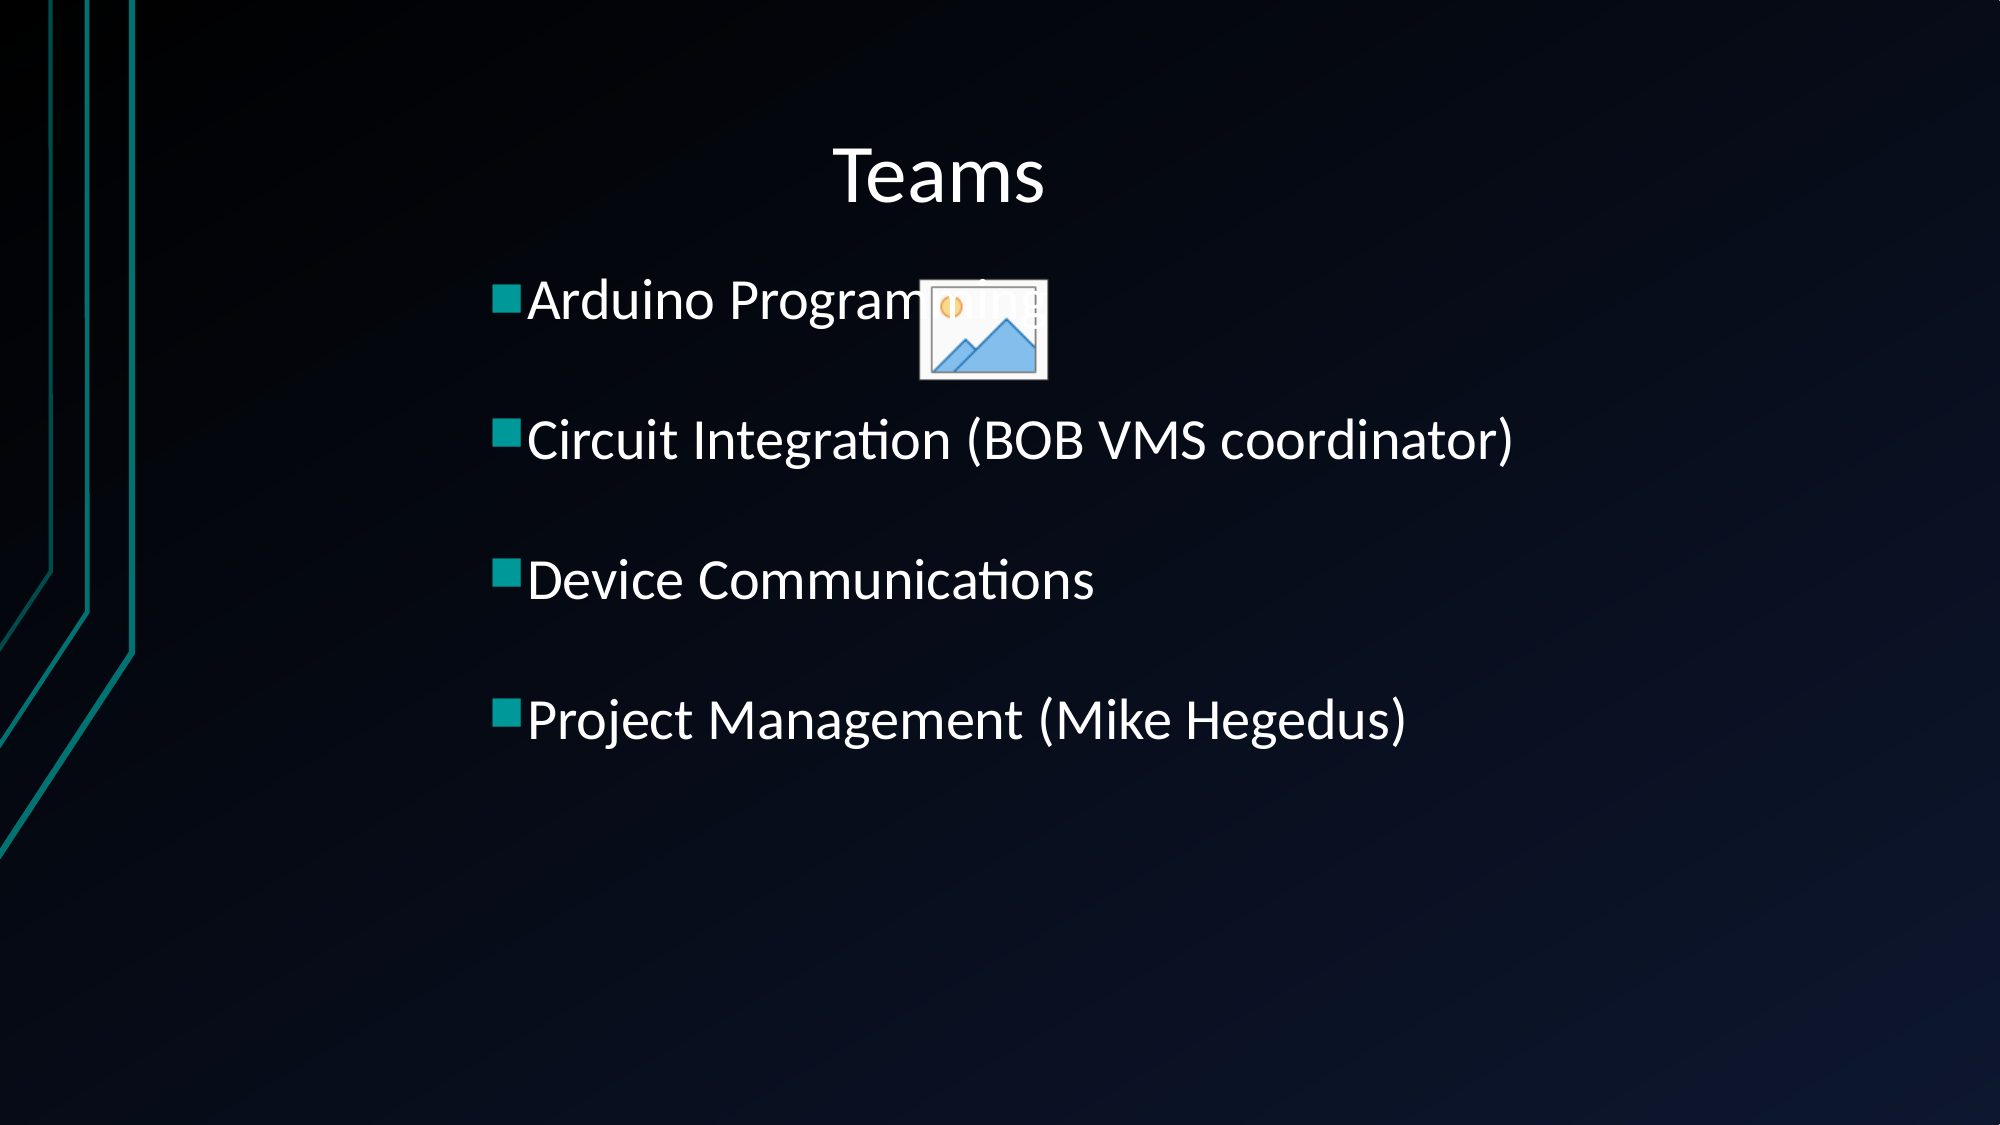

Arduino Programming
Circuit Integration (BOB VMS coordinator)
Device Communications
Project Management (Mike Hegedus)

# Teams